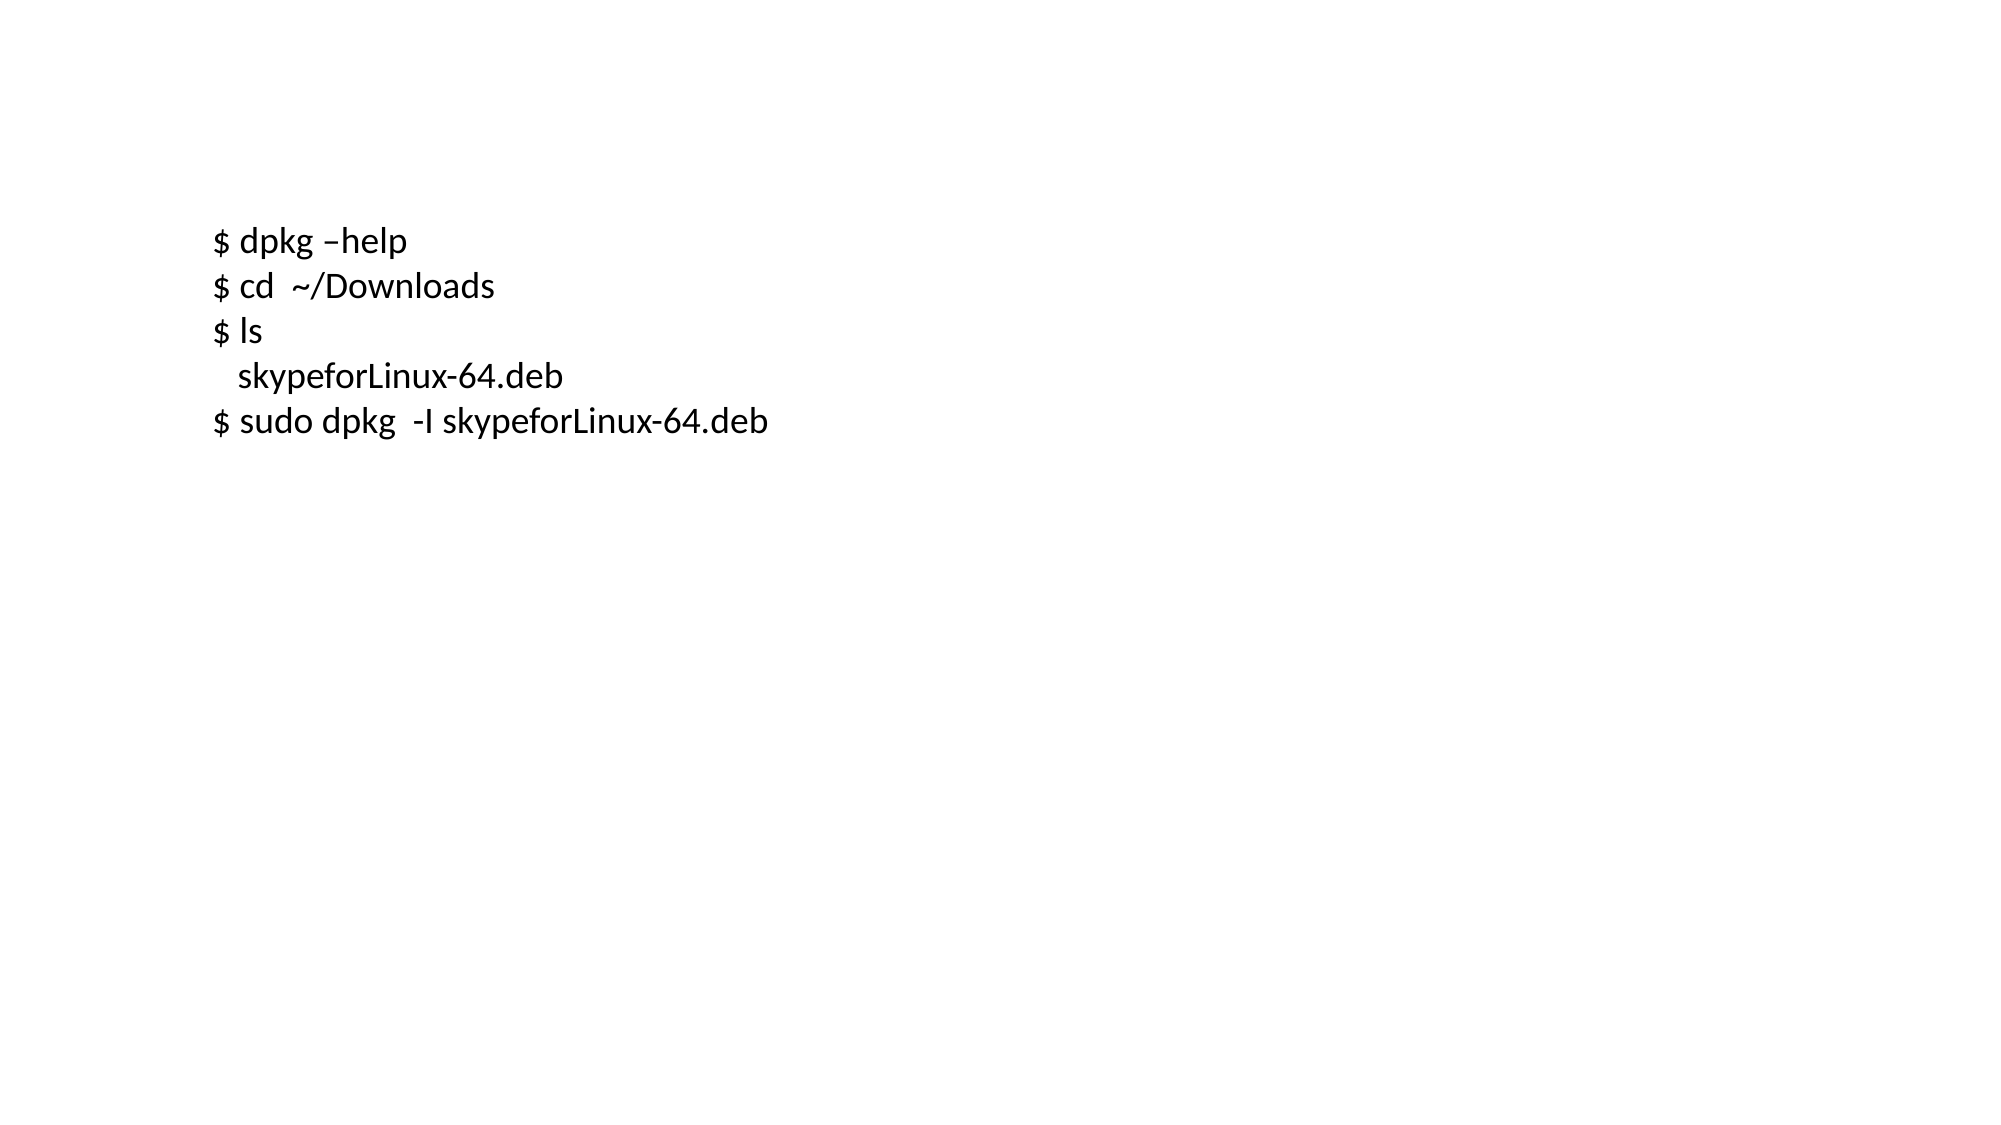

$ dpkg –help
$ cd  ~/Downloads
$ ls
   skypeforLinux-64.deb
$ sudo dpkg  -I skypeforLinux-64.deb